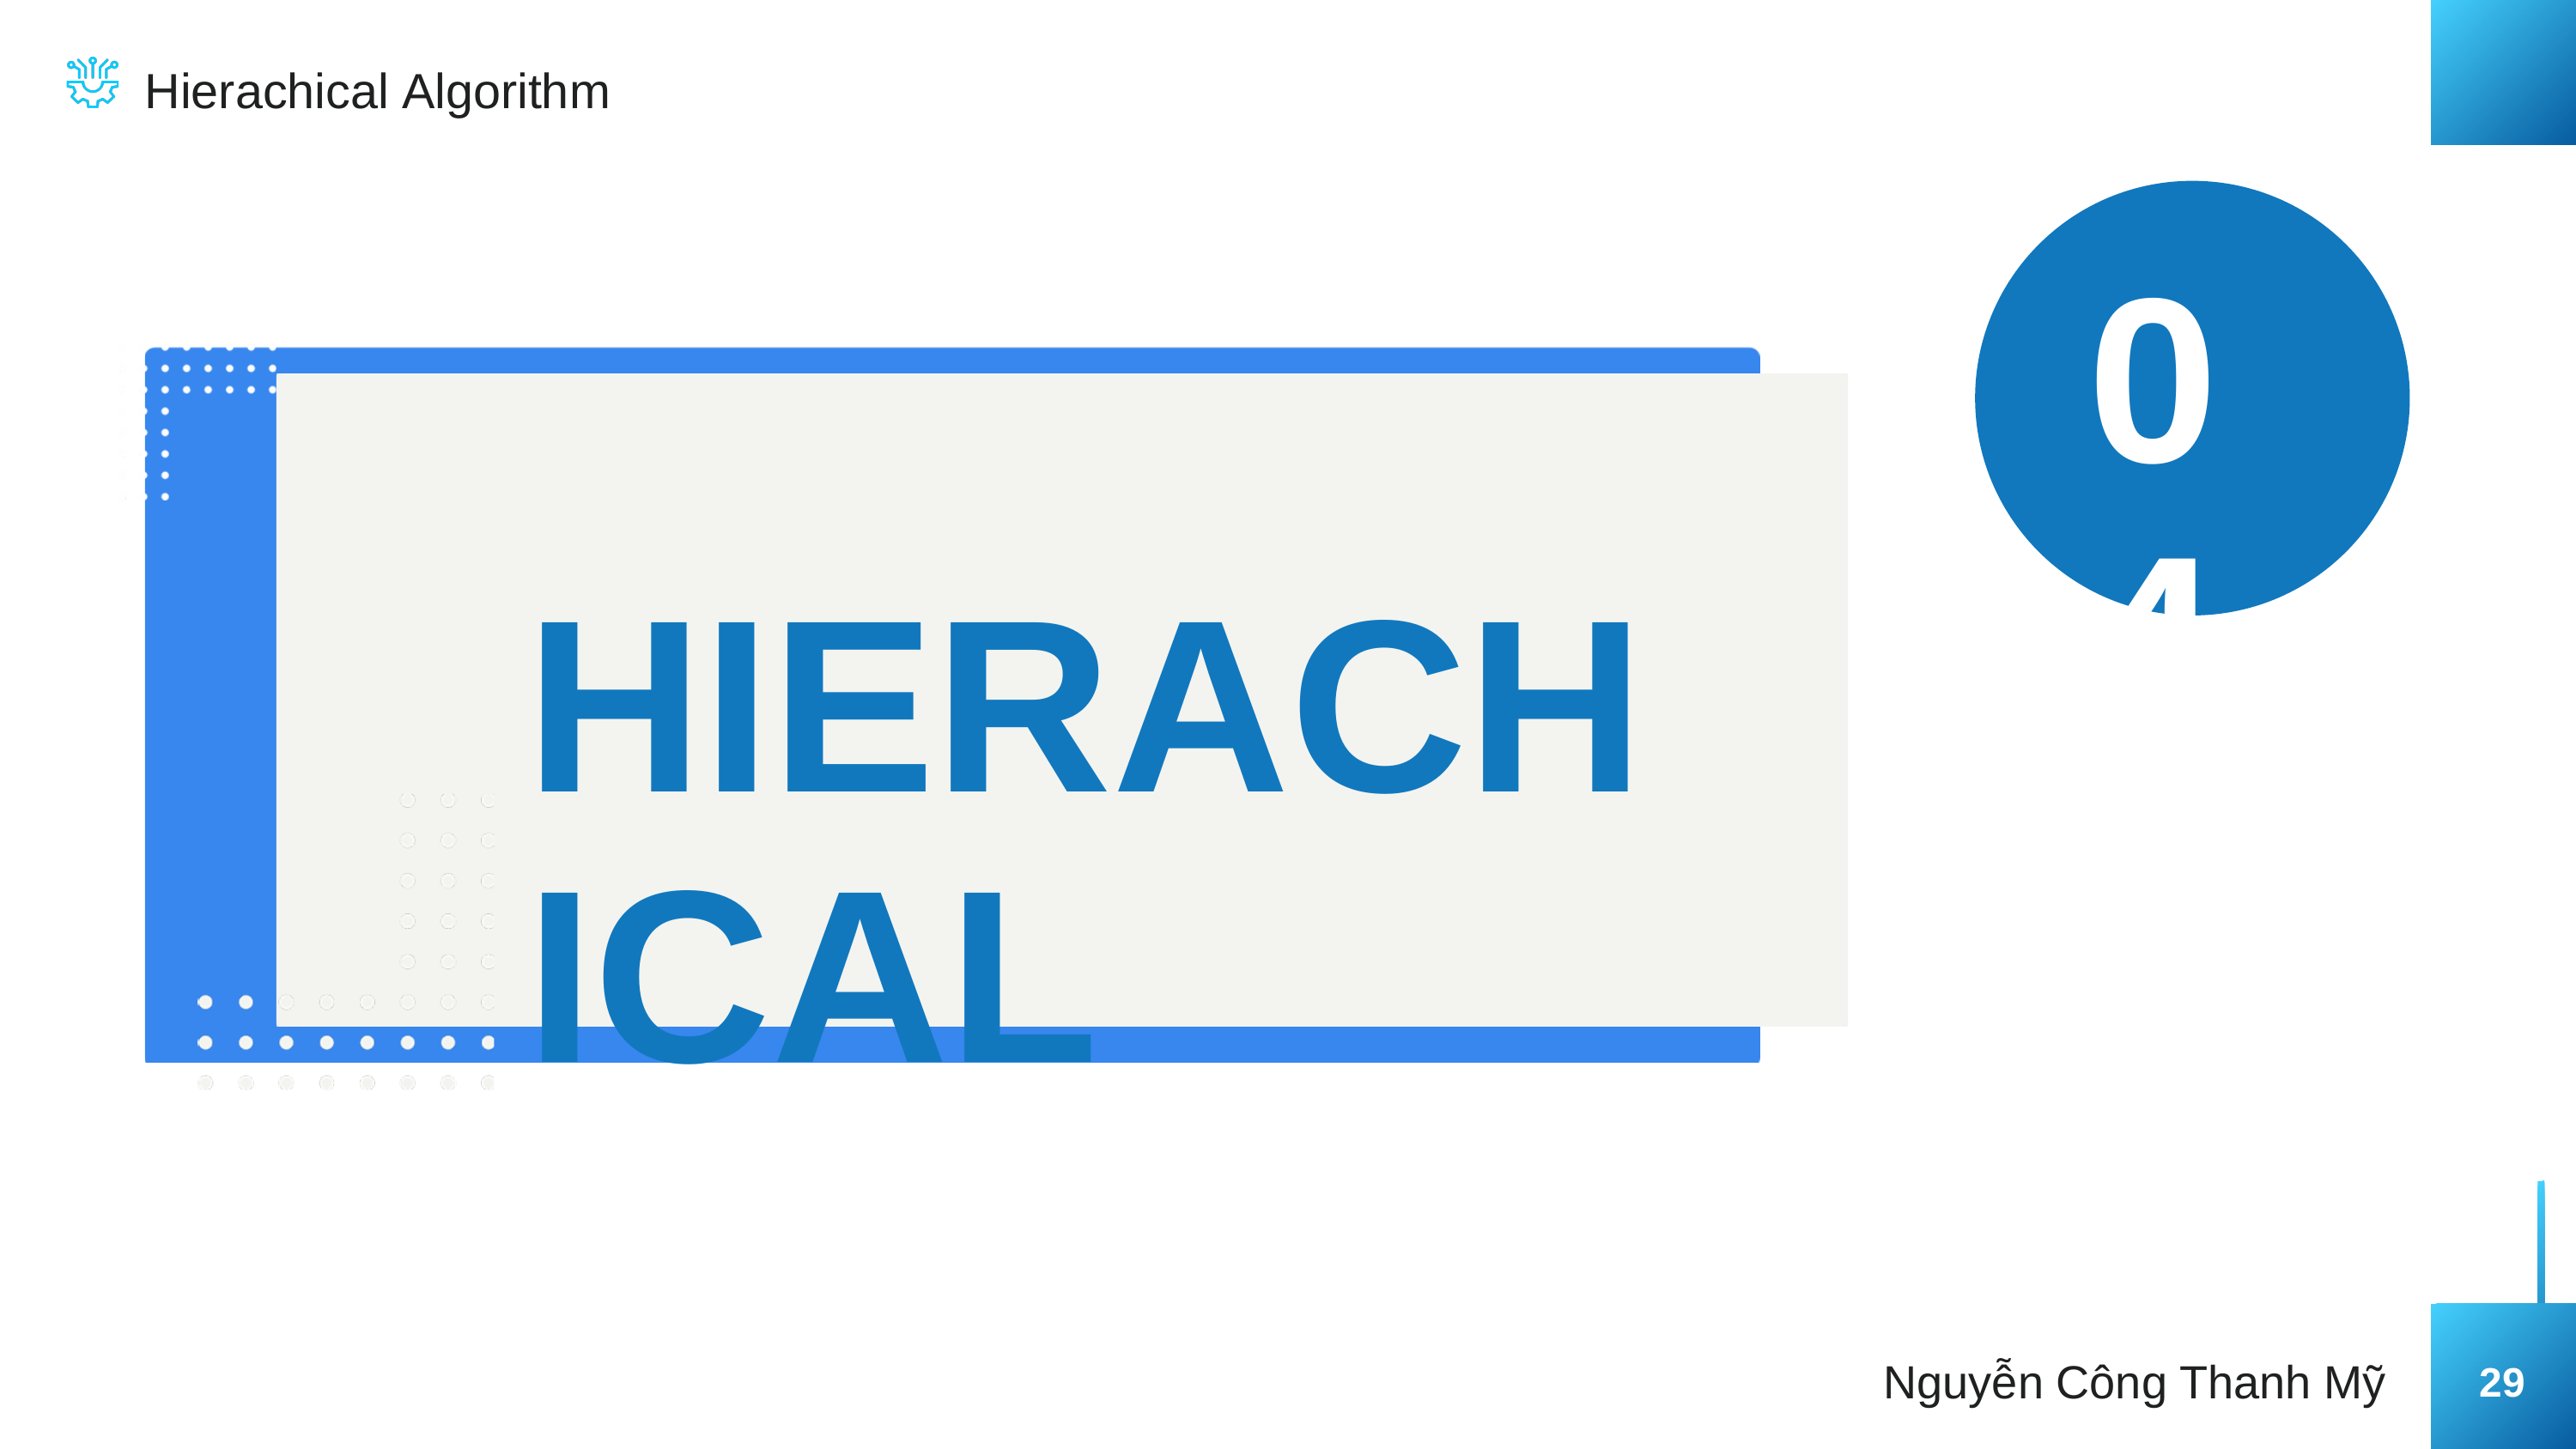

Hierachical Algorithm

04

HIERACHICAL

Nguyễn Công Thanh Mỹ
29